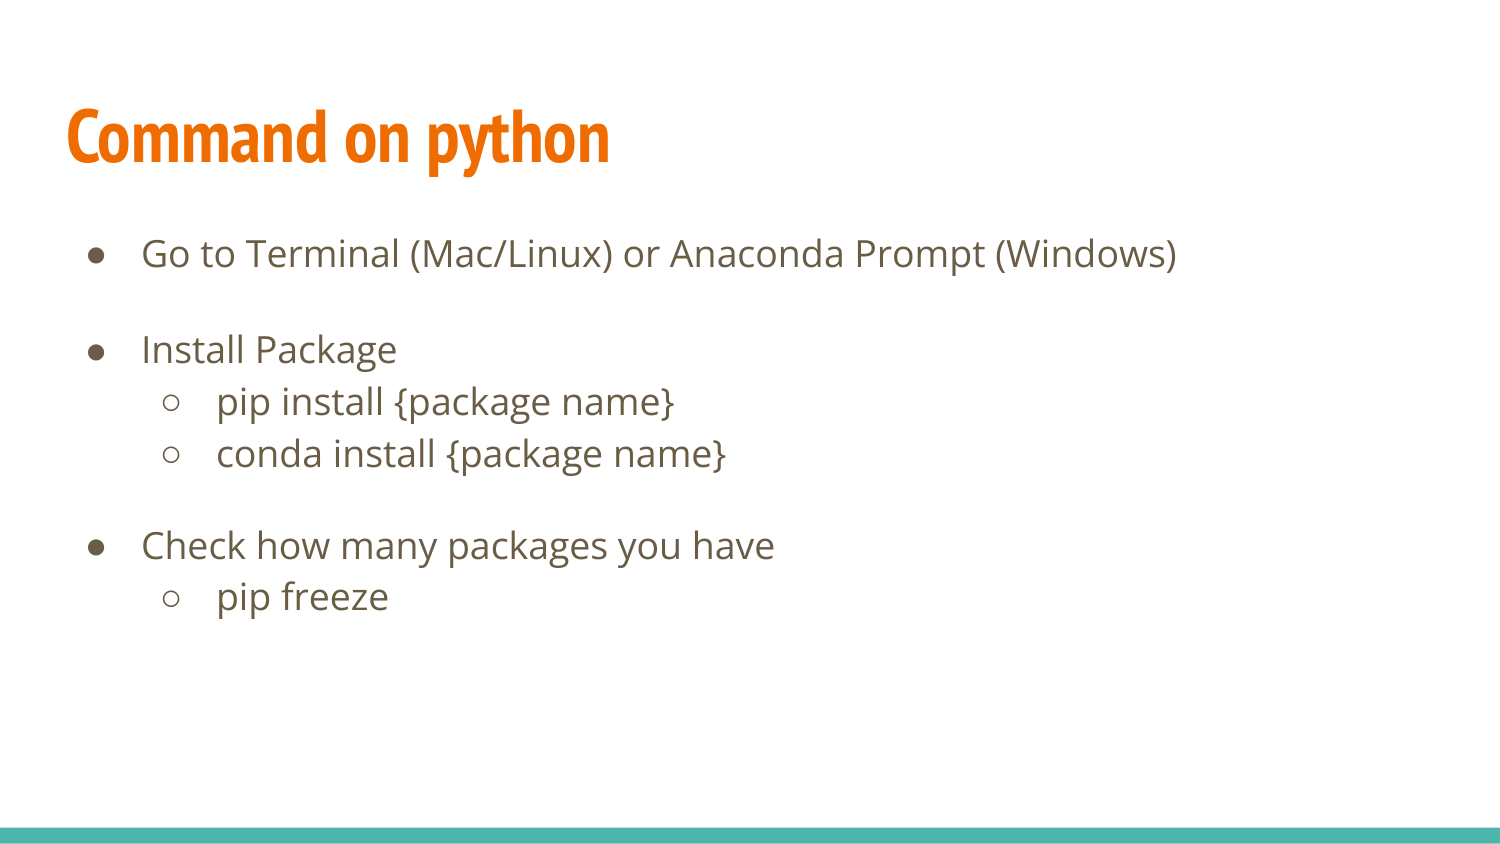

# Command on python
Go to Terminal (Mac/Linux) or Anaconda Prompt (Windows)
Install Package
pip install {package name}
conda install {package name}
Check how many packages you have
pip freeze